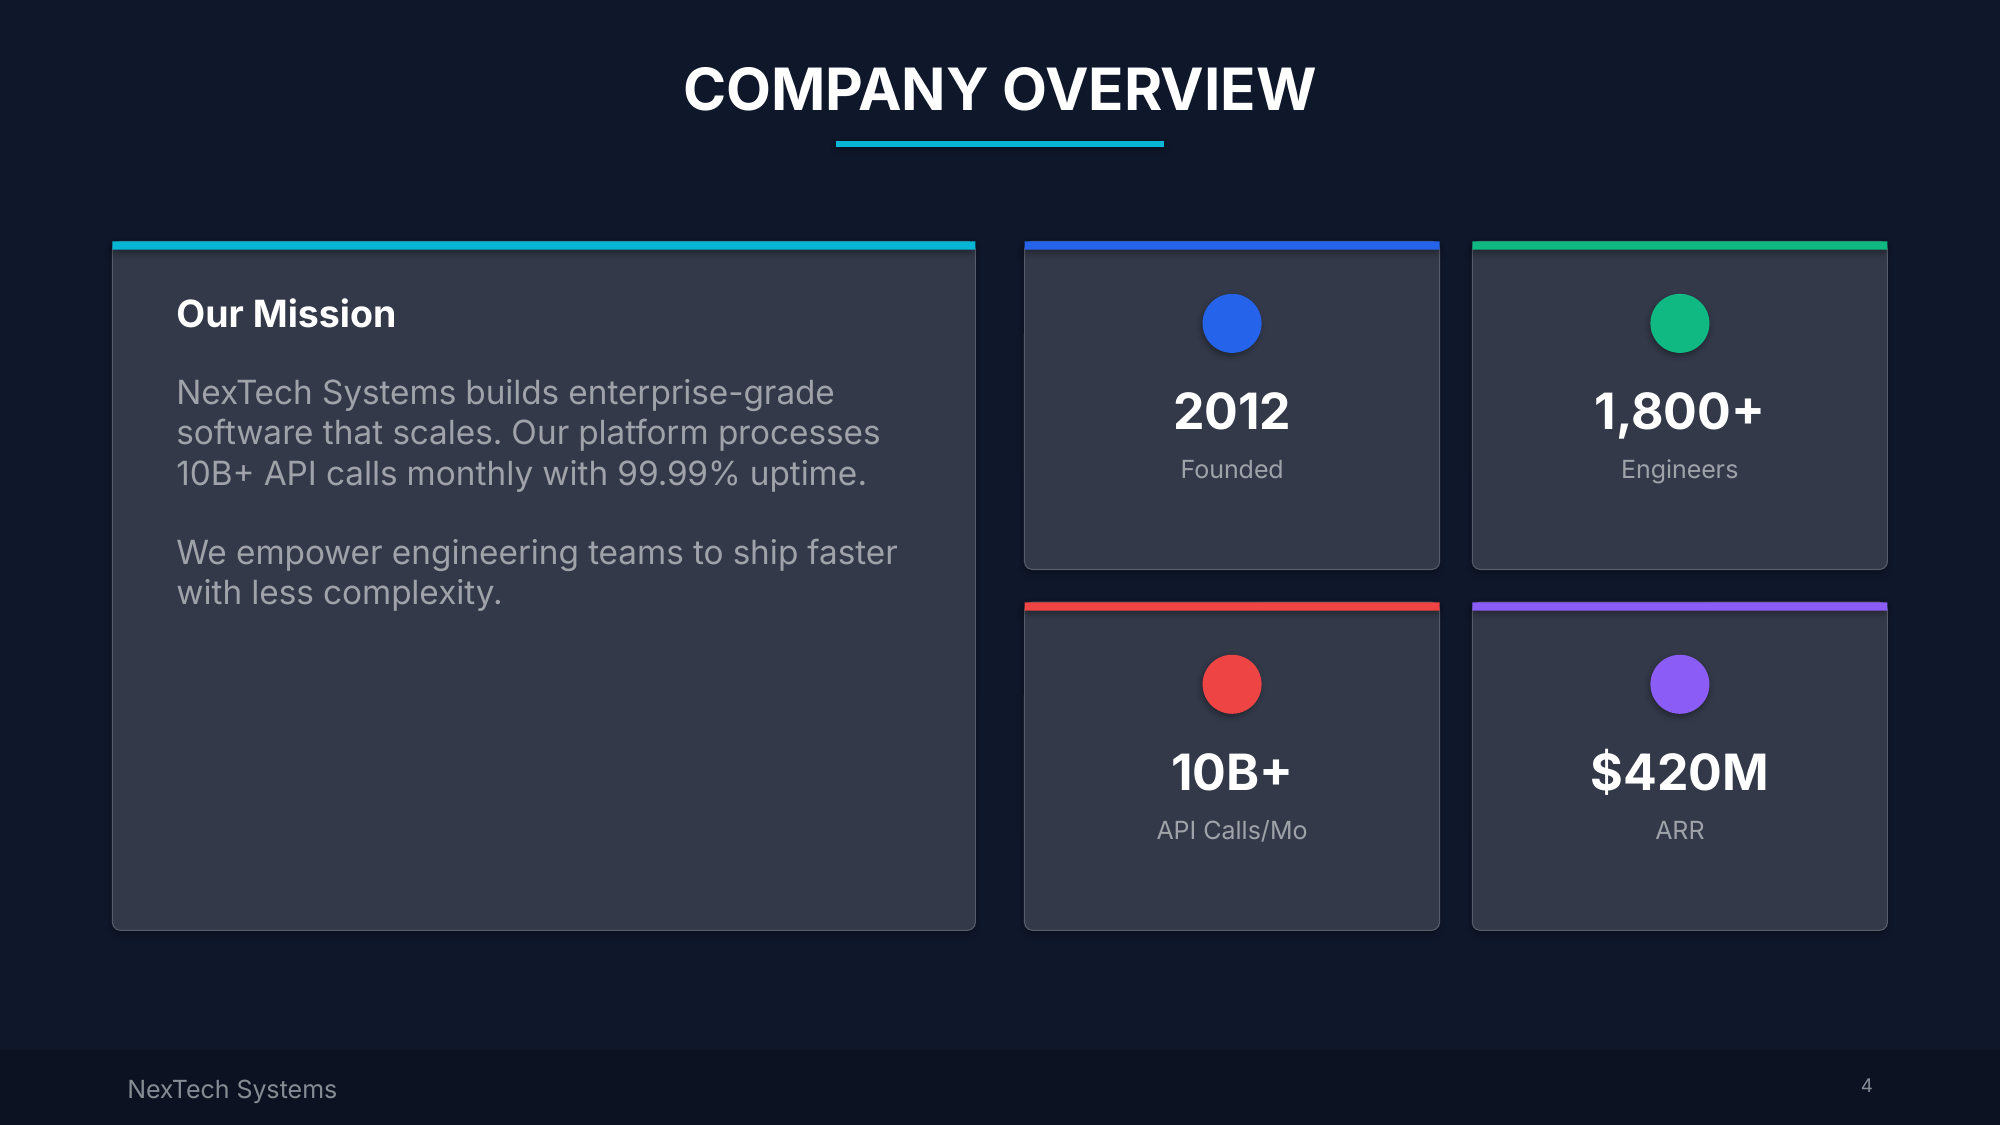

COMPANY OVERVIEW

Our Mission

NexTech Systems builds enterprise-grade software that scales. Our platform processes 10B+ API calls monthly with 99.99% uptime.

We empower engineering teams to ship faster with less complexity.
2012
1,800+
Founded
Engineers

10B+
$420M
API Calls/Mo
ARR

NexTech Systems
4